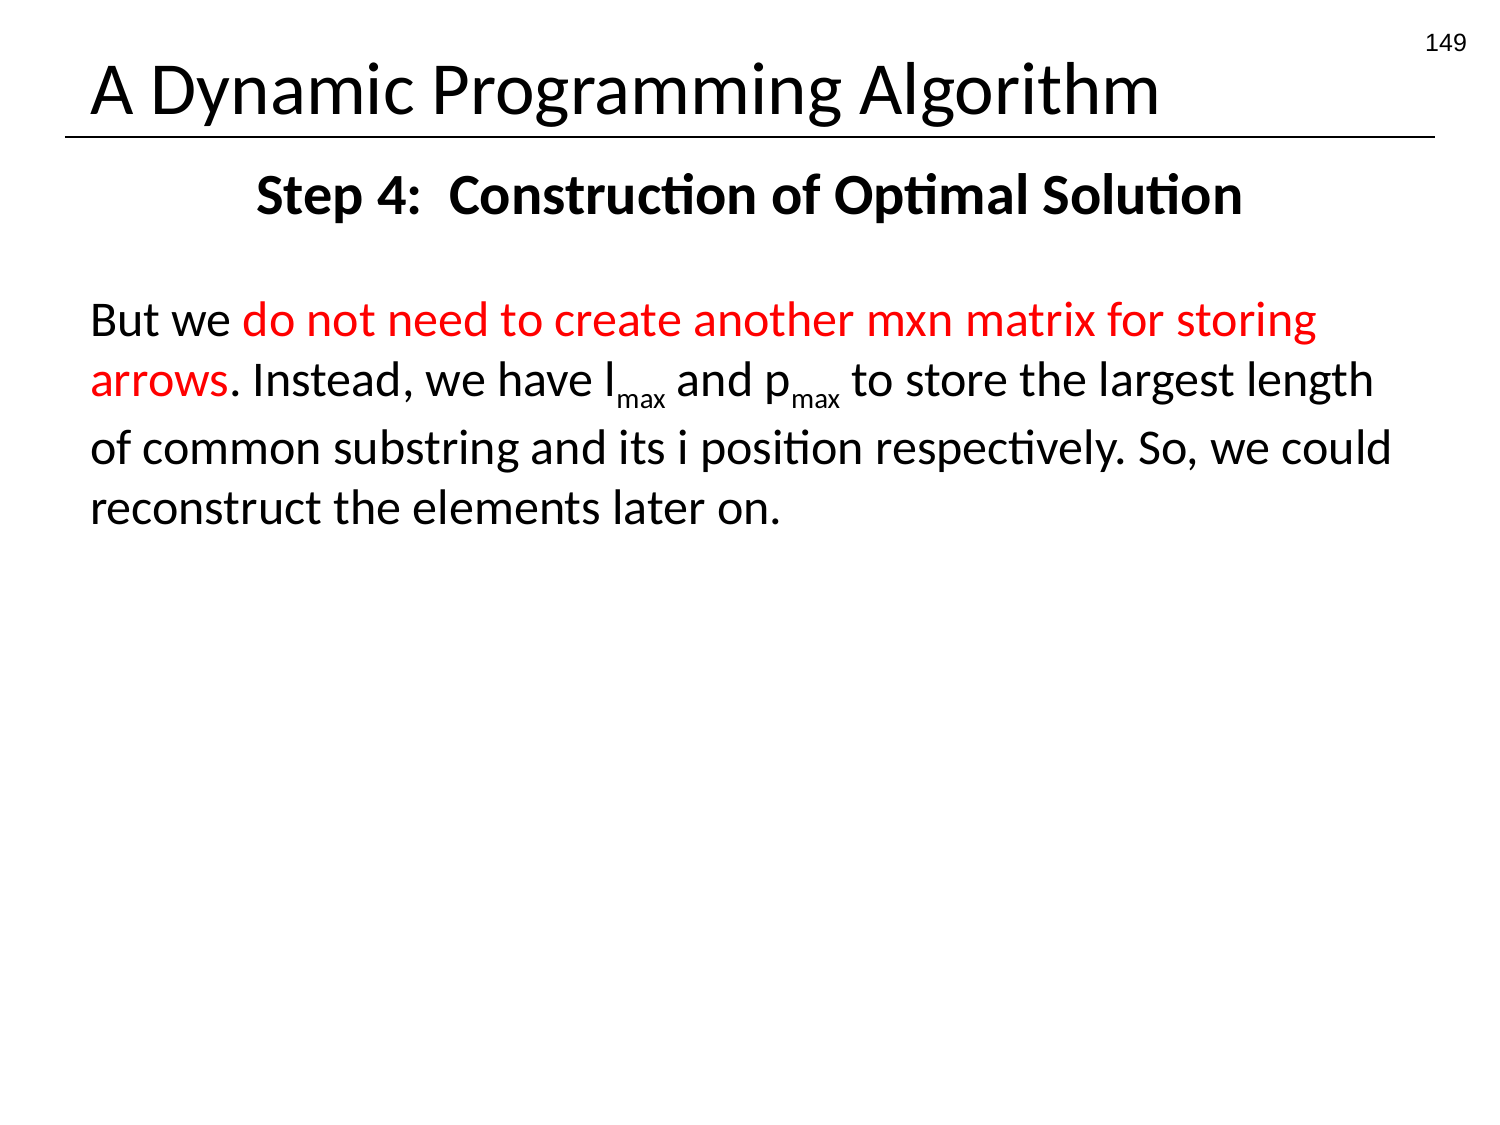

149
# A Dynamic Programming Algorithm
Step 4:  Construction of Optimal Solution

But we do not need to create another mxn matrix for storing arrows. Instead, we have lmax and pmax to store the largest length of common substring and its i position respectively. So, we could reconstruct the elements later on.